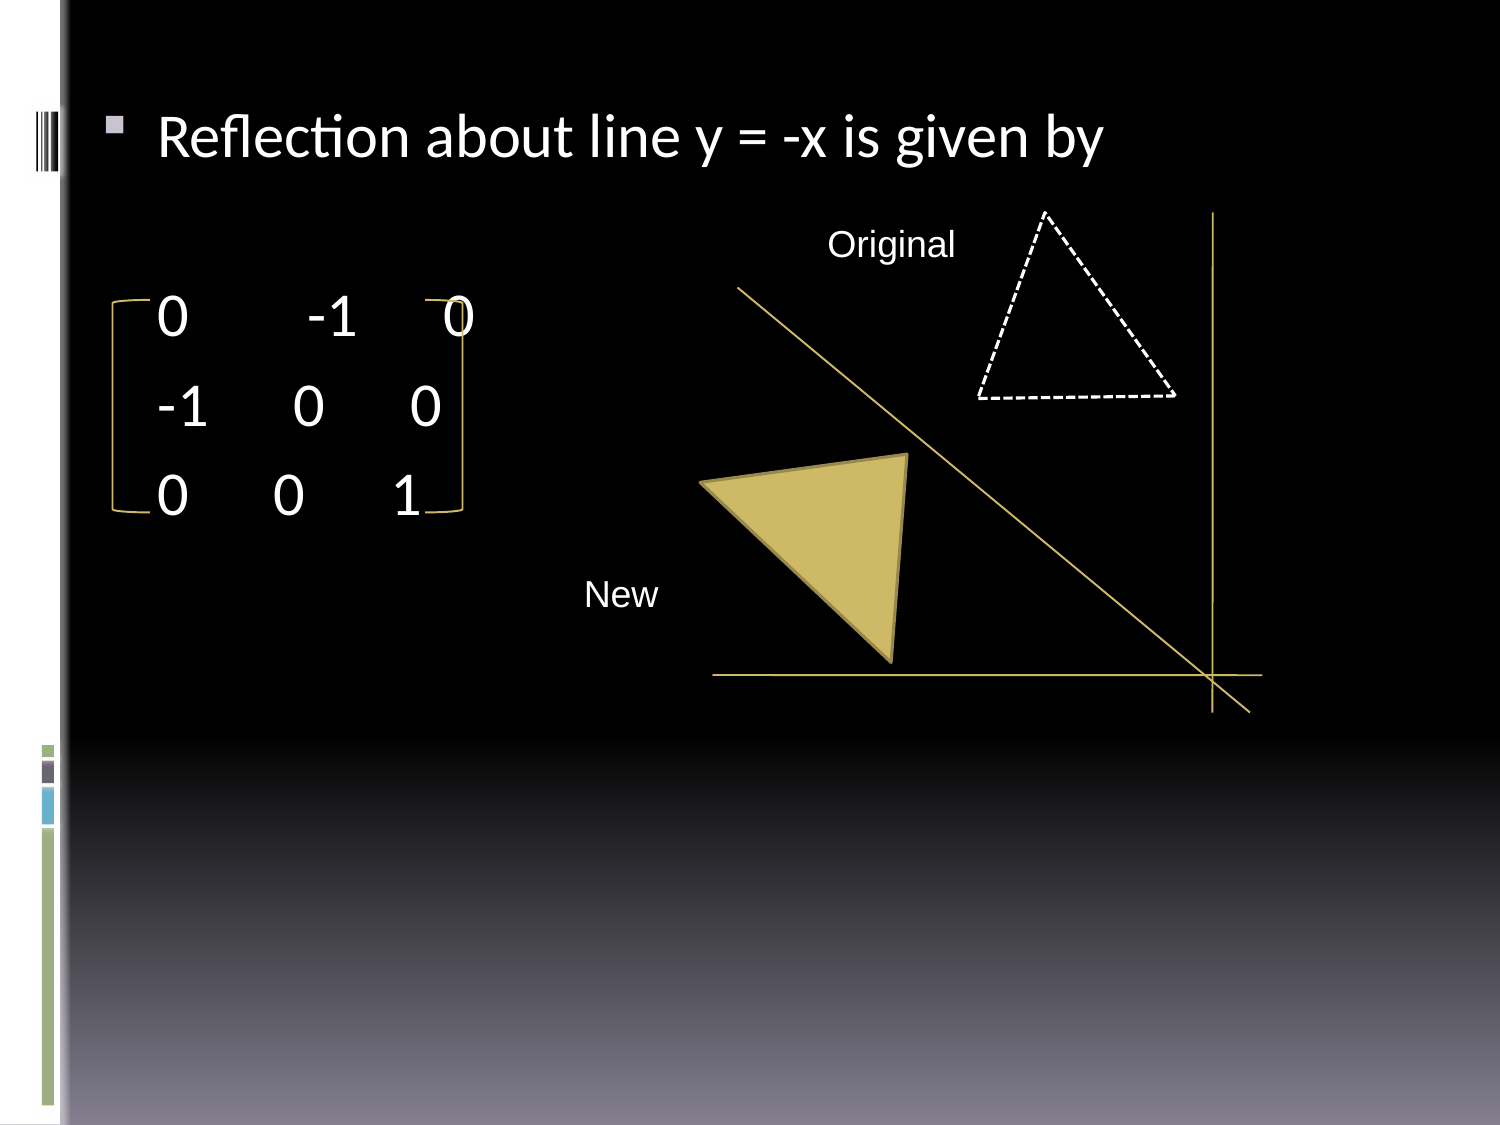

Reflection about line y = -x is given by

	0	-1      0
    -1      0      0
	0      0      1

Original

   New